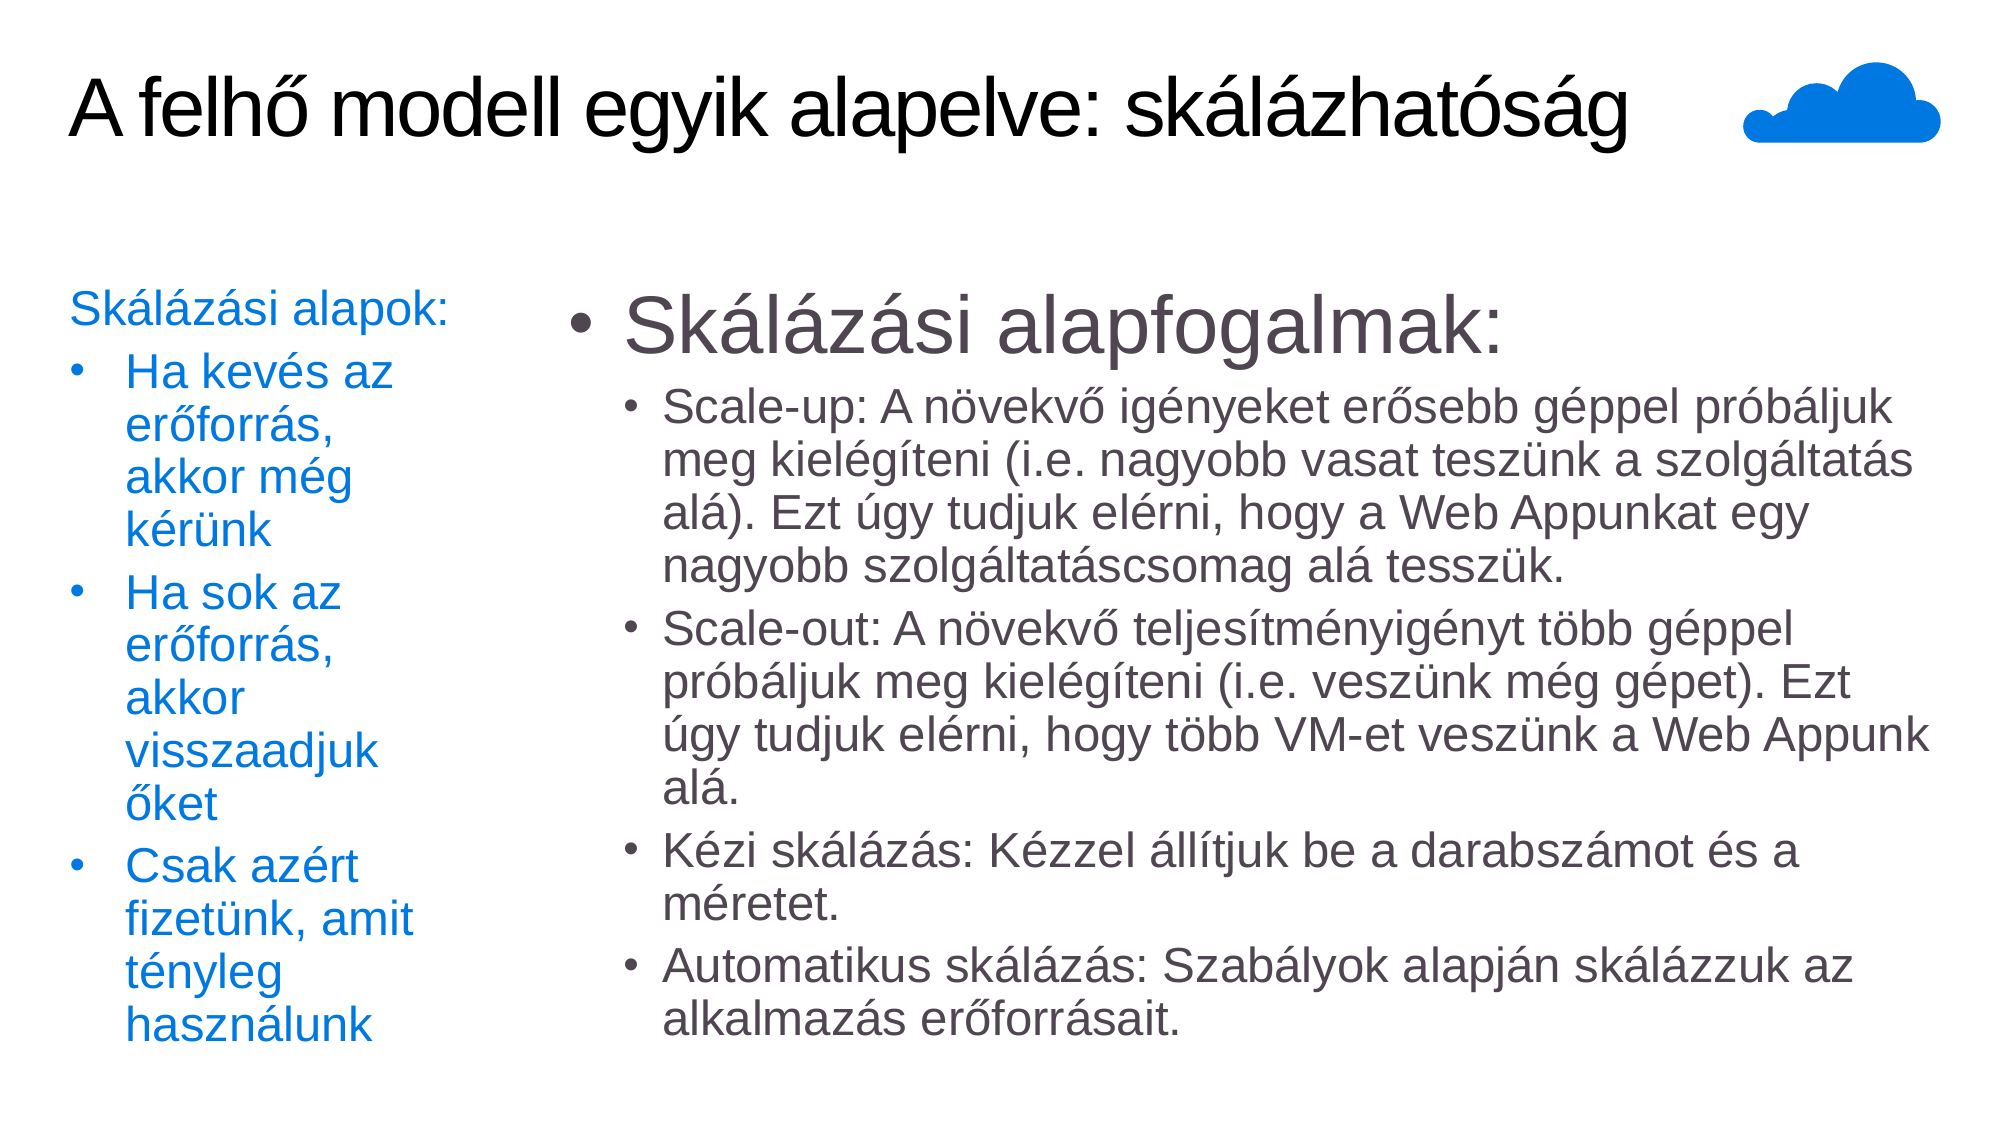

# A felhő modell egyik alapelve: skálázhatóság
Skálázási alapok:
Ha kevés az erőforrás, akkor még kérünk
Ha sok az erőforrás, akkor visszaadjuk őket
Csak azért fizetünk, amit tényleg használunk
Skálázási alapfogalmak:
Scale-up: A növekvő igényeket erősebb géppel próbáljuk meg kielégíteni (i.e. nagyobb vasat teszünk a szolgáltatás alá). Ezt úgy tudjuk elérni, hogy a Web Appunkat egy nagyobb szolgáltatáscsomag alá tesszük.
Scale-out: A növekvő teljesítményigényt több géppel próbáljuk meg kielégíteni (i.e. veszünk még gépet). Ezt úgy tudjuk elérni, hogy több VM-et veszünk a Web Appunk alá.
Kézi skálázás: Kézzel állítjuk be a darabszámot és a méretet.
Automatikus skálázás: Szabályok alapján skálázzuk az alkalmazás erőforrásait.